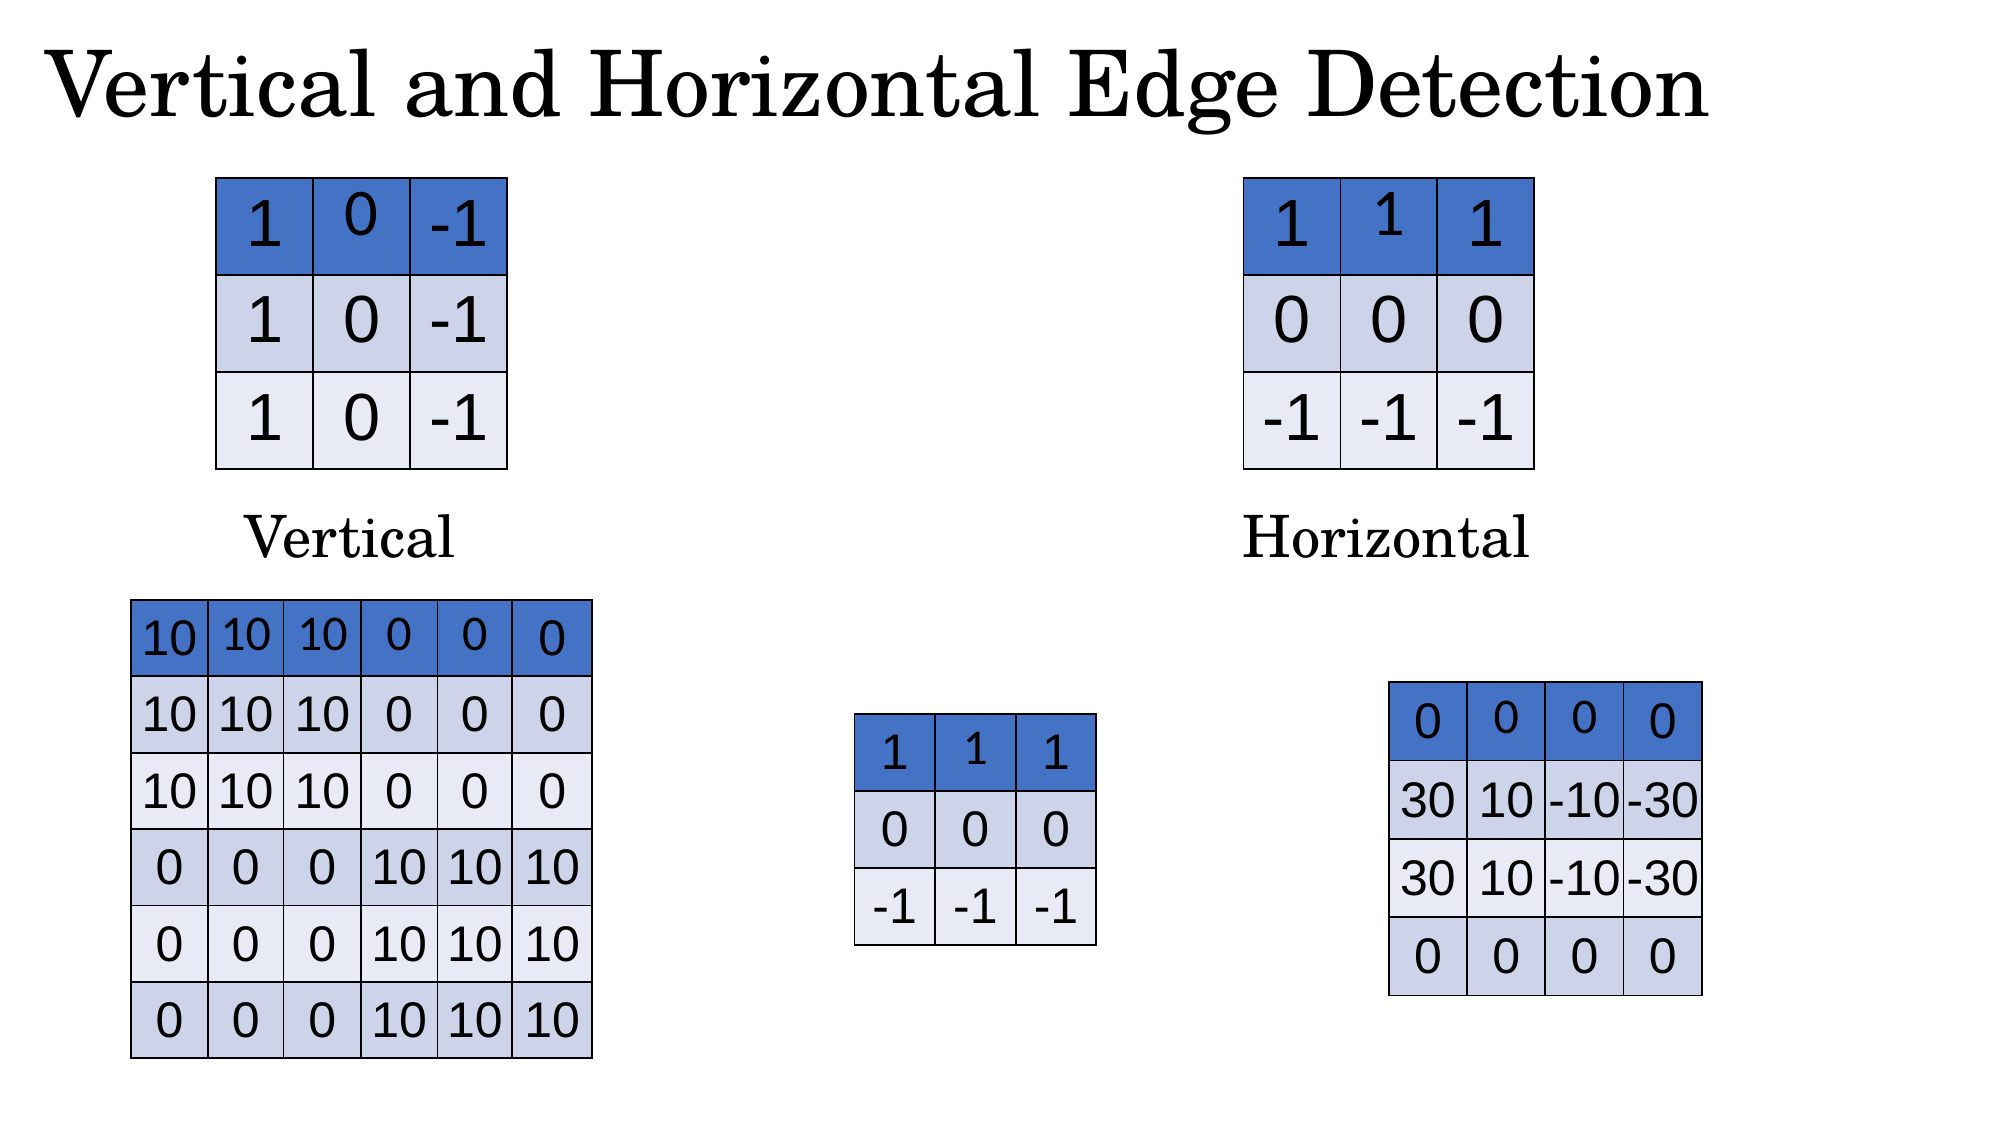

# Vertical and Horizontal Edge Detection
| 1 | 0 | -1 |
| --- | --- | --- |
| 1 | 0 | -1 |
| 1 | 0 | -1 |
| 1 | 1 | 1 |
| --- | --- | --- |
| 0 | 0 | 0 |
| -1 | -1 | -1 |
Vertical
Horizontal
| 10 | 10 | 10 | 0 | 0 | 0 |
| --- | --- | --- | --- | --- | --- |
| 10 | 10 | 10 | 0 | 0 | 0 |
| 10 | 10 | 10 | 0 | 0 | 0 |
| 0 | 0 | 0 | 10 | 10 | 10 |
| 0 | 0 | 0 | 10 | 10 | 10 |
| 0 | 0 | 0 | 10 | 10 | 10 |
| 0 | 0 | 0 | 0 |
| --- | --- | --- | --- |
| 30 | 10 | -10 | -30 |
| 30 | 10 | -10 | -30 |
| 0 | 0 | 0 | 0 |
| 1 | 1 | 1 |
| --- | --- | --- |
| 0 | 0 | 0 |
| -1 | -1 | -1 |